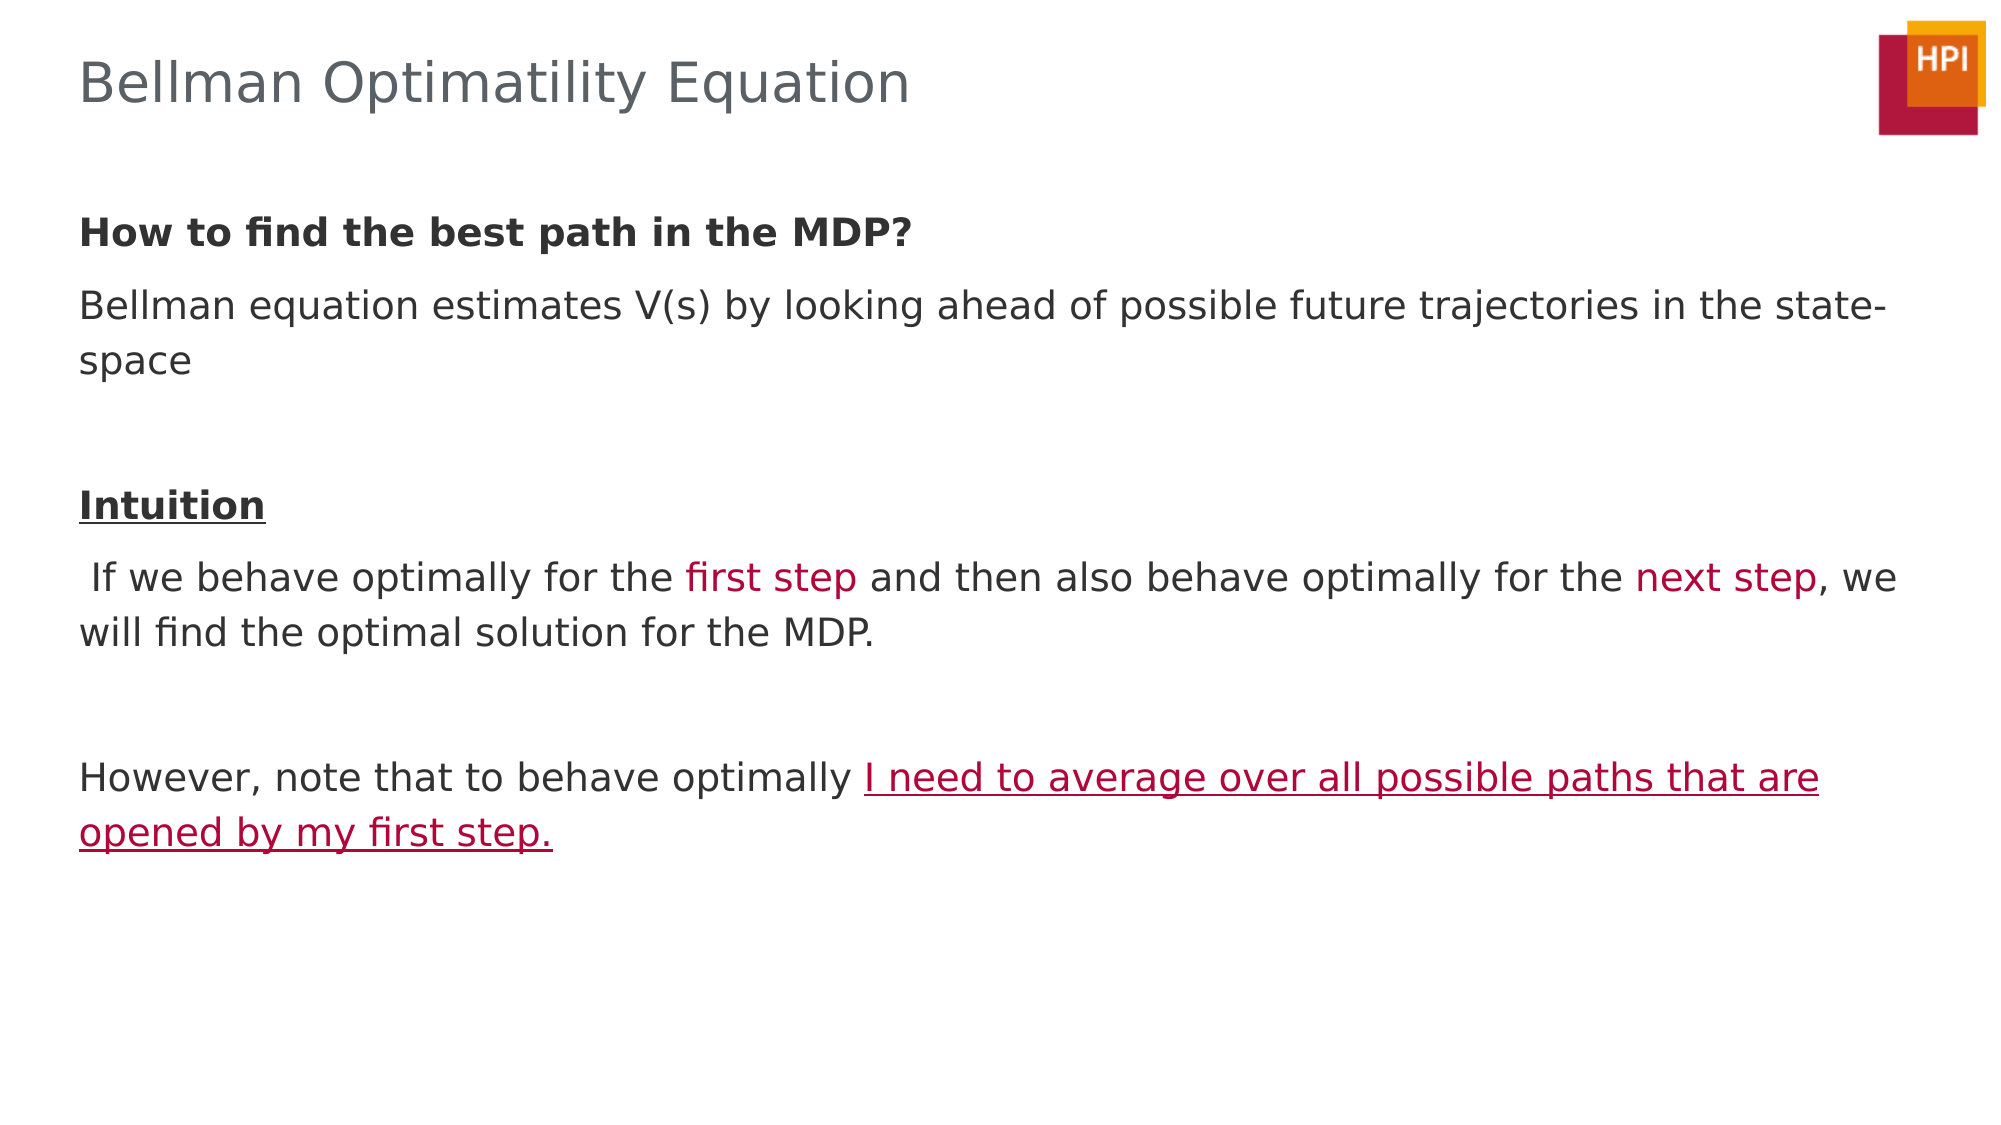

# Bellman Optimatility Equation
How to find the best path in the MDP?
Bellman equation estimates V(s) by looking ahead of possible future trajectories in the state-space

Intuition
 If we behave optimally for the first step and then also behave optimally for the next step, we will find the optimal solution for the MDP.

However, note that to behave optimally I need to average over all possible paths that are opened by my first step.